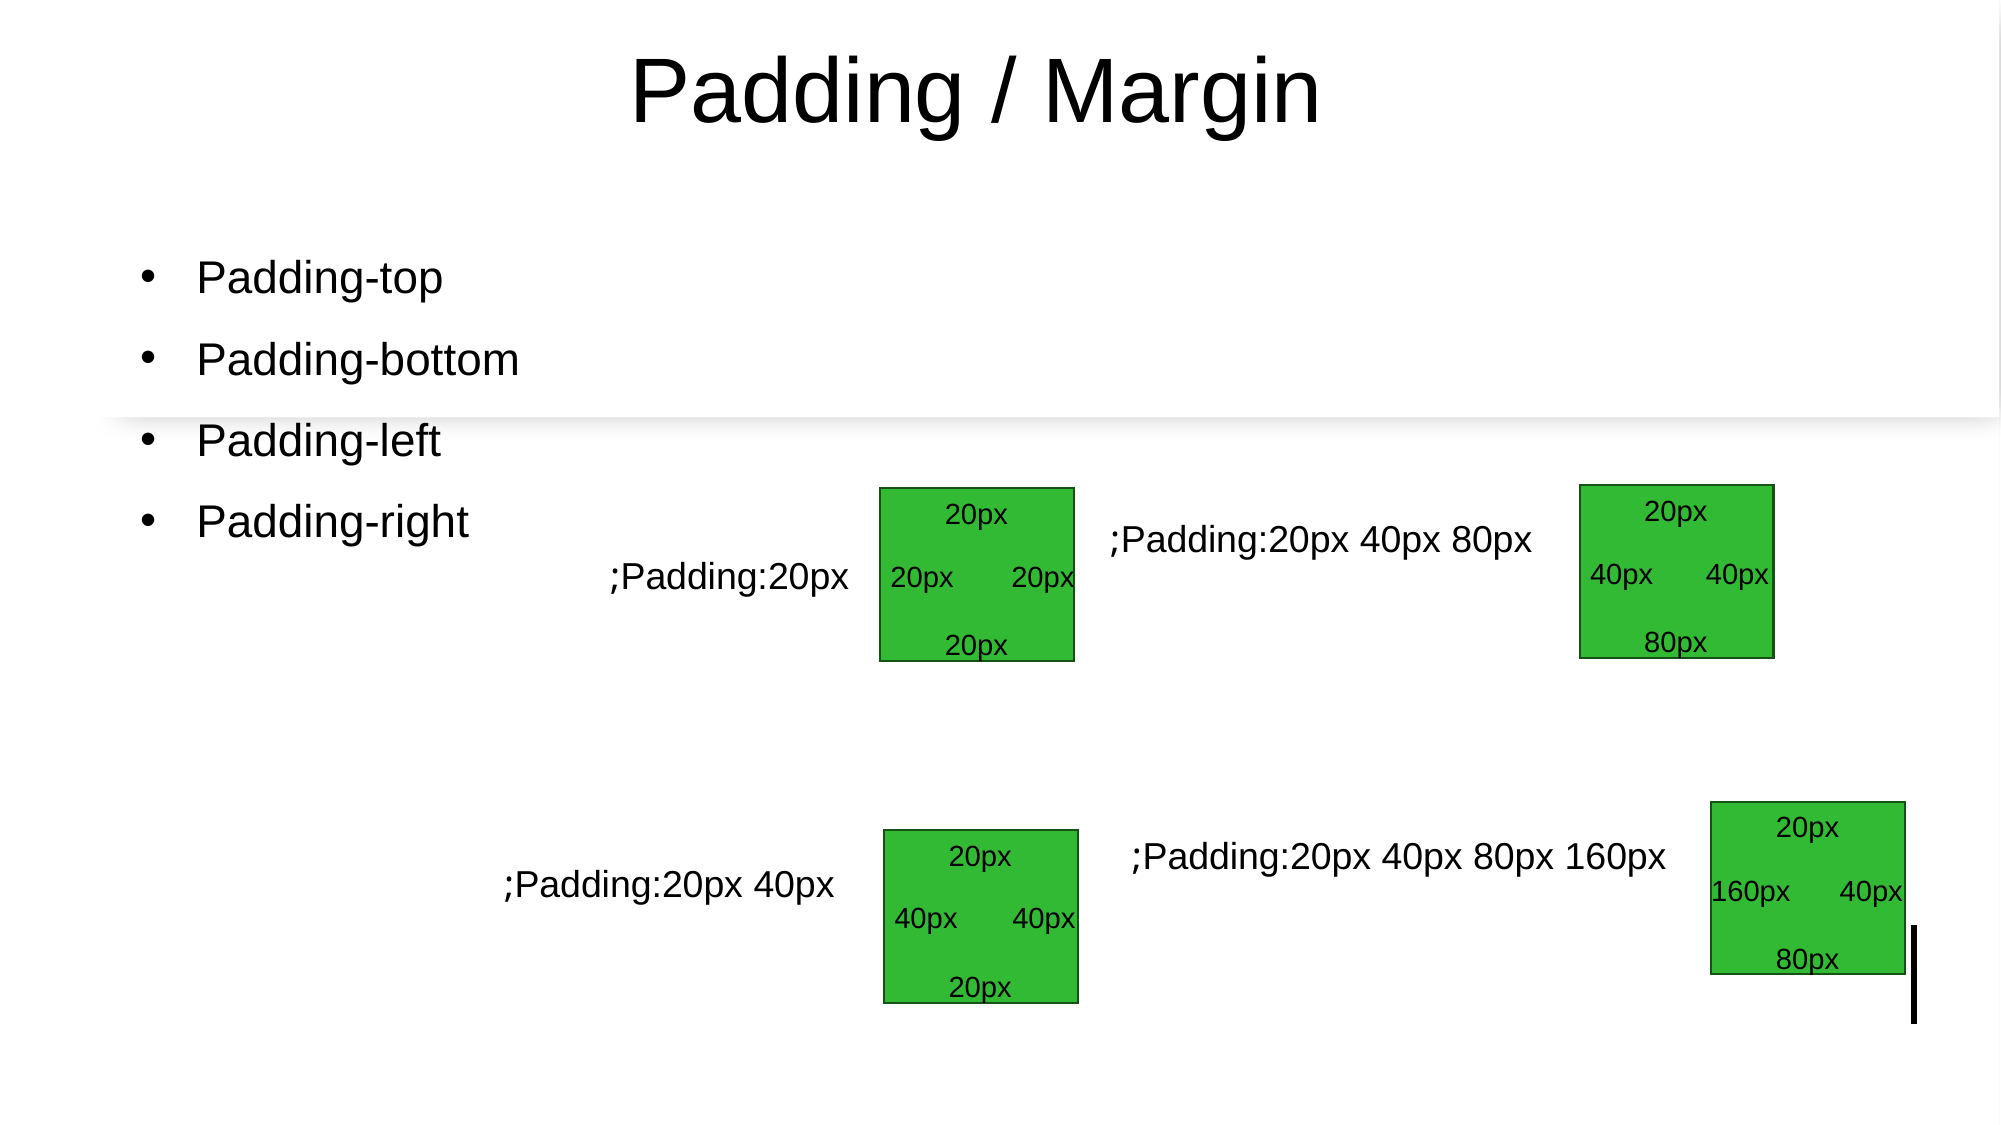

# Padding / Margin
Padding-top
Padding-bottom
Padding-left
Padding-right

20px

20px

Padding:20px 40px 80px;
Padding:20px;
40px
40px
20px
20px
80px
20px
20px

Padding:20px 40px 80px 160px;
20px

Padding:20px 40px;
160px
40px
40px
40px
80px
20px